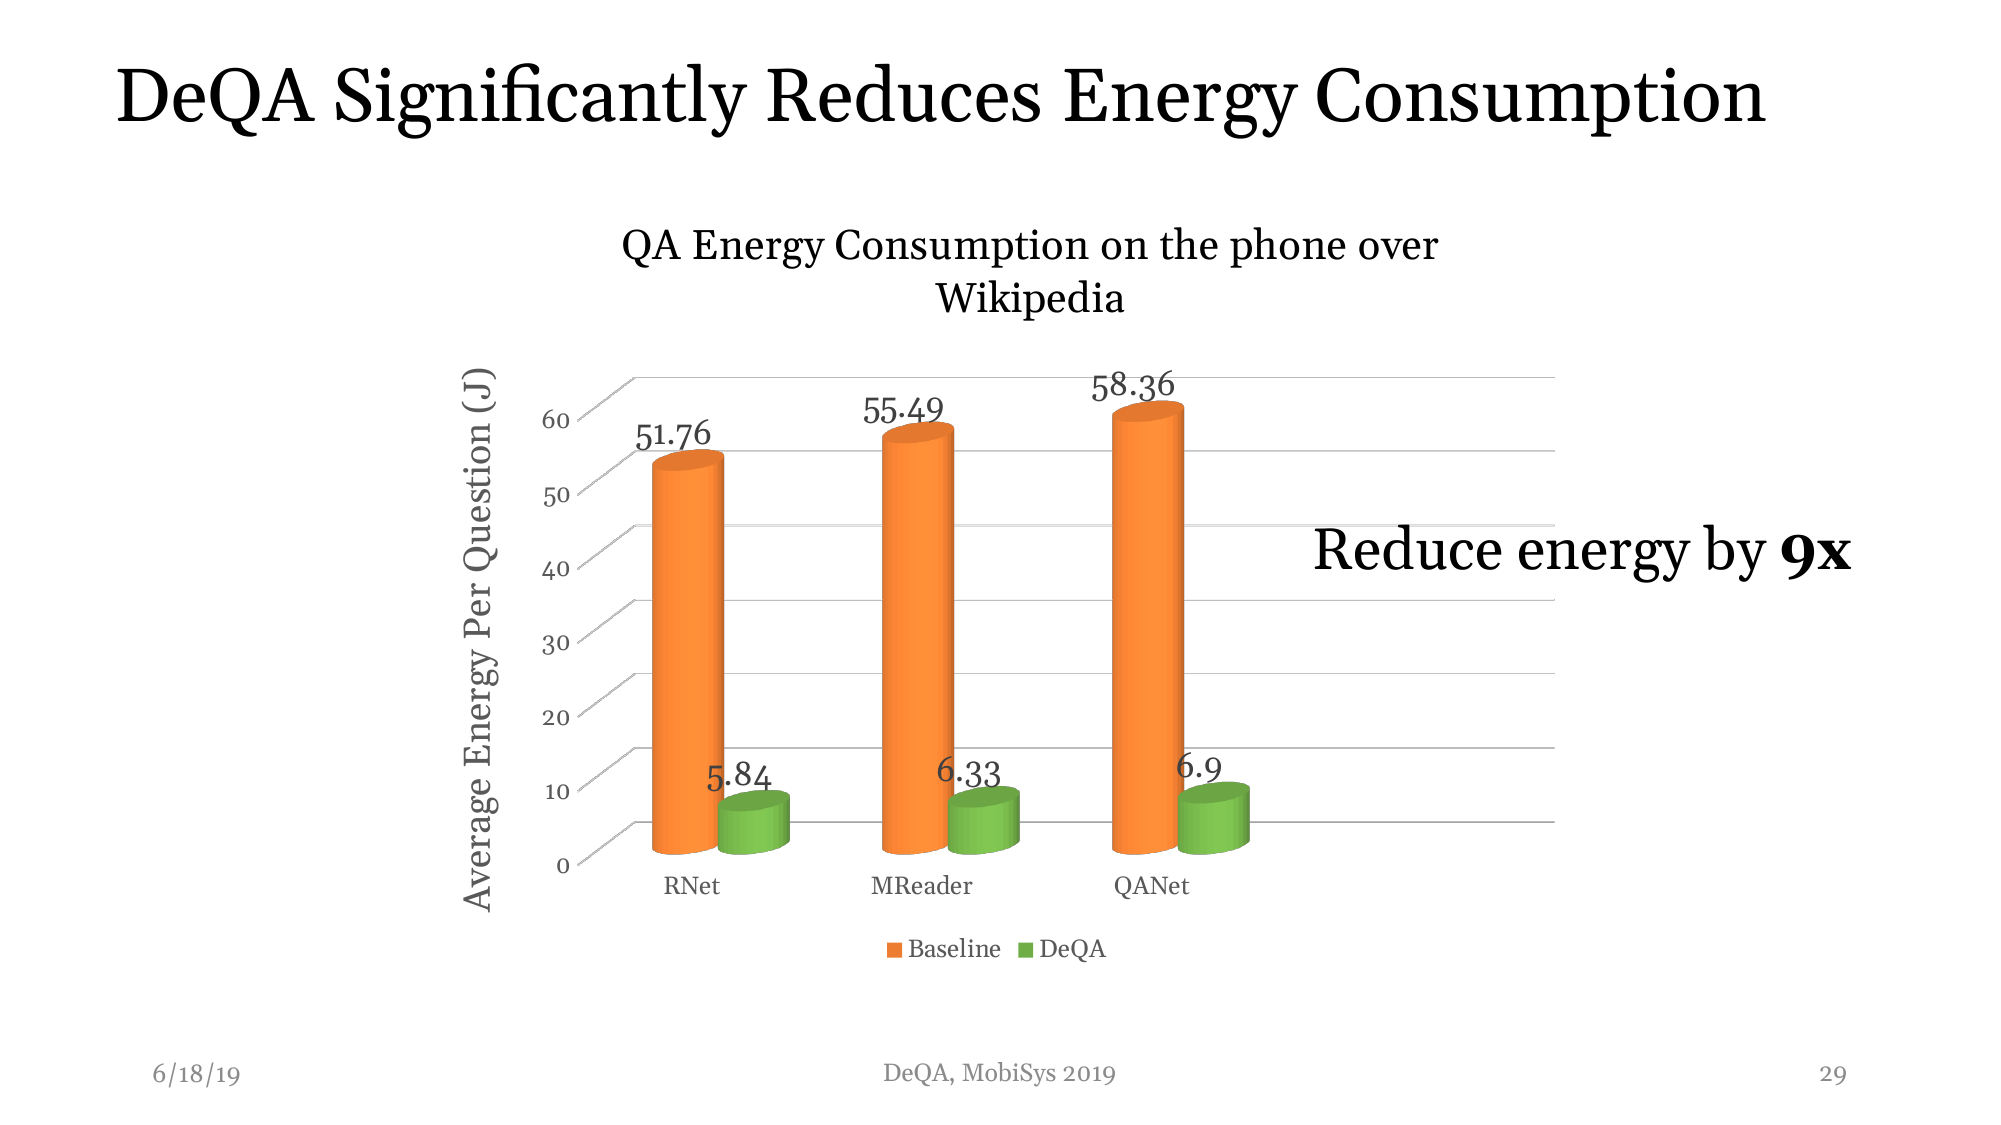

# DeQA Significantly Reduces Energy Consumption

[unsupported chart]

Reduce energy by 9x
6/18/19
DeQA, MobiSys 2019
29